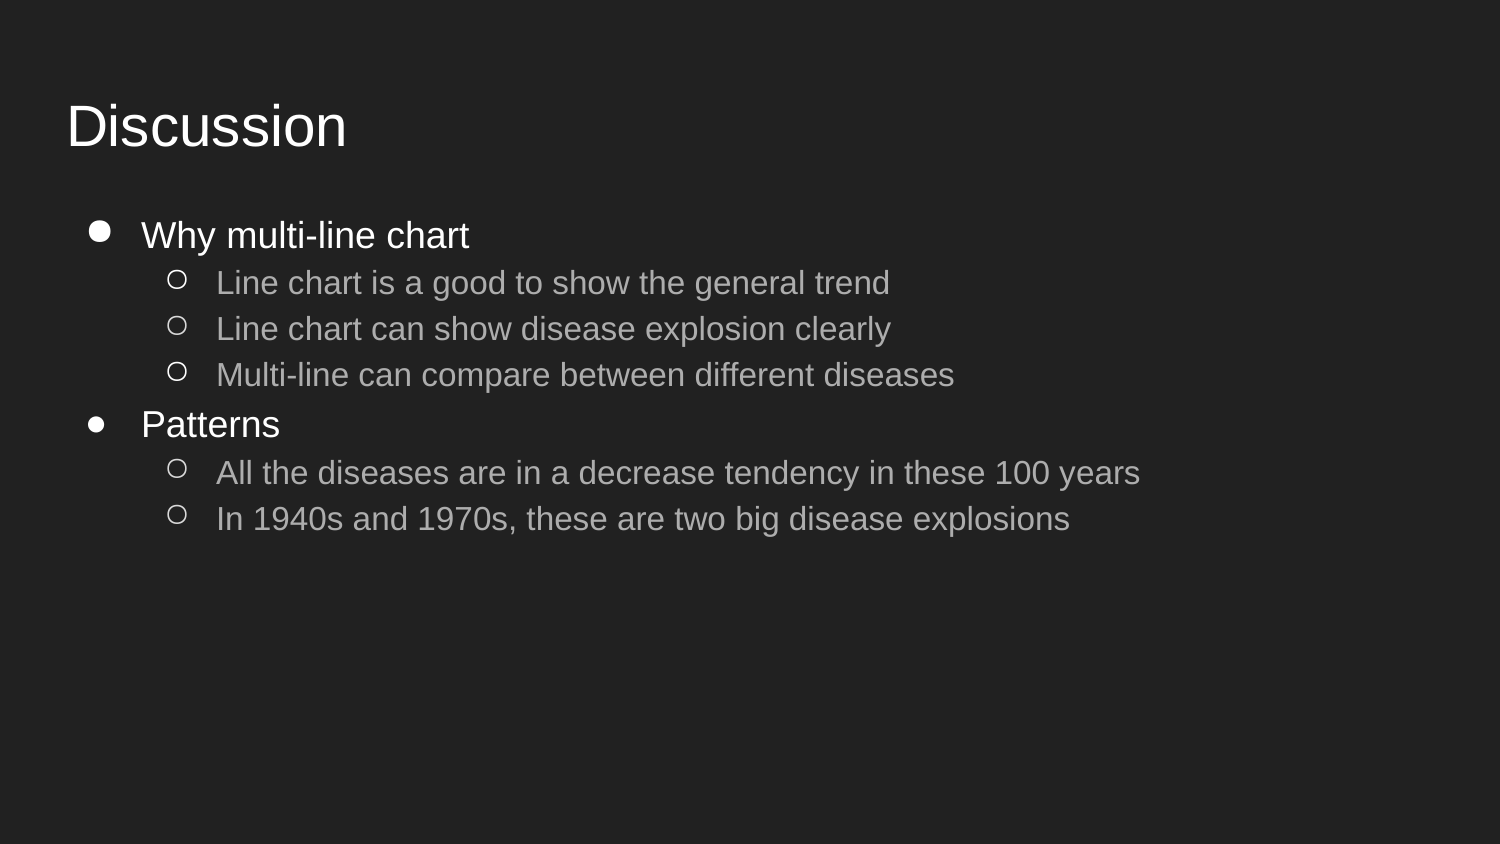

# Discussion
Why multi-line chart
Line chart is a good to show the general trend
Line chart can show disease explosion clearly
Multi-line can compare between different diseases
Patterns
All the diseases are in a decrease tendency in these 100 years
In 1940s and 1970s, these are two big disease explosions